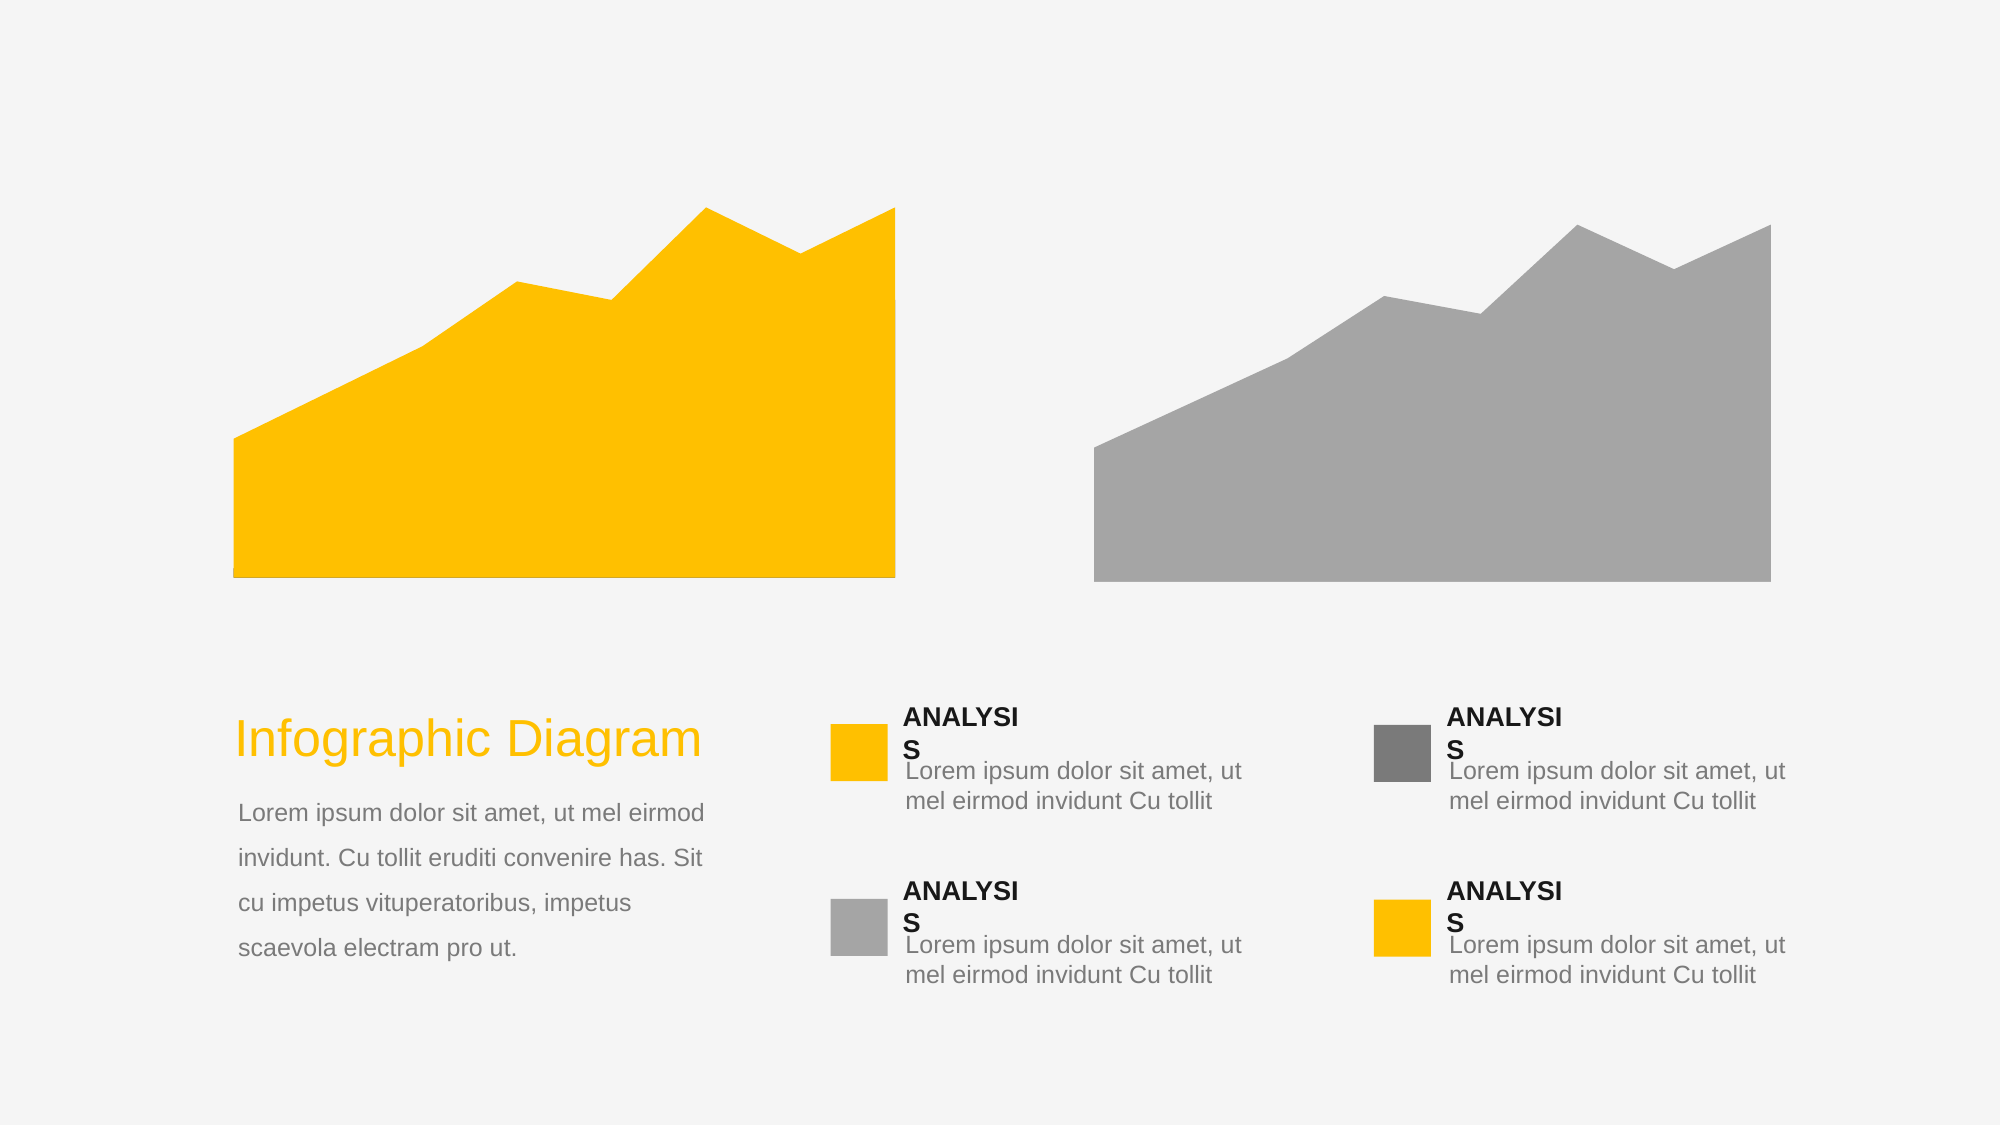

### Chart

| Category | Series 1 | Series 2 |
|---|---|---|
| 37261 | 15.0 | 1.0 |
| 37262 | 20.0 | 5.0 |
| 37263 | 25.0 | 12.0 |
| 37264 | 32.0 | 15.0 |
| 37265 | 30.0 | 20.0 |
| 37266 | 40.0 | 15.0 |
| 37267 | 35.0 | 25.0 |
| 2015 | 40.0 | 30.0 |

### Chart

| Category | Series 1 | Series 2 |
|---|---|---|
| 37261 | 15.0 | 1.0 |
| 37262 | 20.0 | 5.0 |
| 37263 | 25.0 | 12.0 |
| 37264 | 32.0 | 15.0 |
| 37265 | 30.0 | 20.0 |
| 37266 | 40.0 | 15.0 |
| 37267 | 35.0 | 25.0 |
| 2015 | 40.0 | 30.0 |
Infographic Diagram
ANALYSIS
ANALYSIS

Lorem ipsum dolor sit amet, ut mel eirmod invidunt Cu tollit
Lorem ipsum dolor sit amet, ut mel eirmod invidunt Cu tollit
Lorem ipsum dolor sit amet, ut mel eirmod invidunt. Cu tollit eruditi convenire has. Sit cu impetus vituperatoribus, impetus scaevola electram pro ut.
ANALYSIS
ANALYSIS

Lorem ipsum dolor sit amet, ut mel eirmod invidunt Cu tollit
Lorem ipsum dolor sit amet, ut mel eirmod invidunt Cu tollit